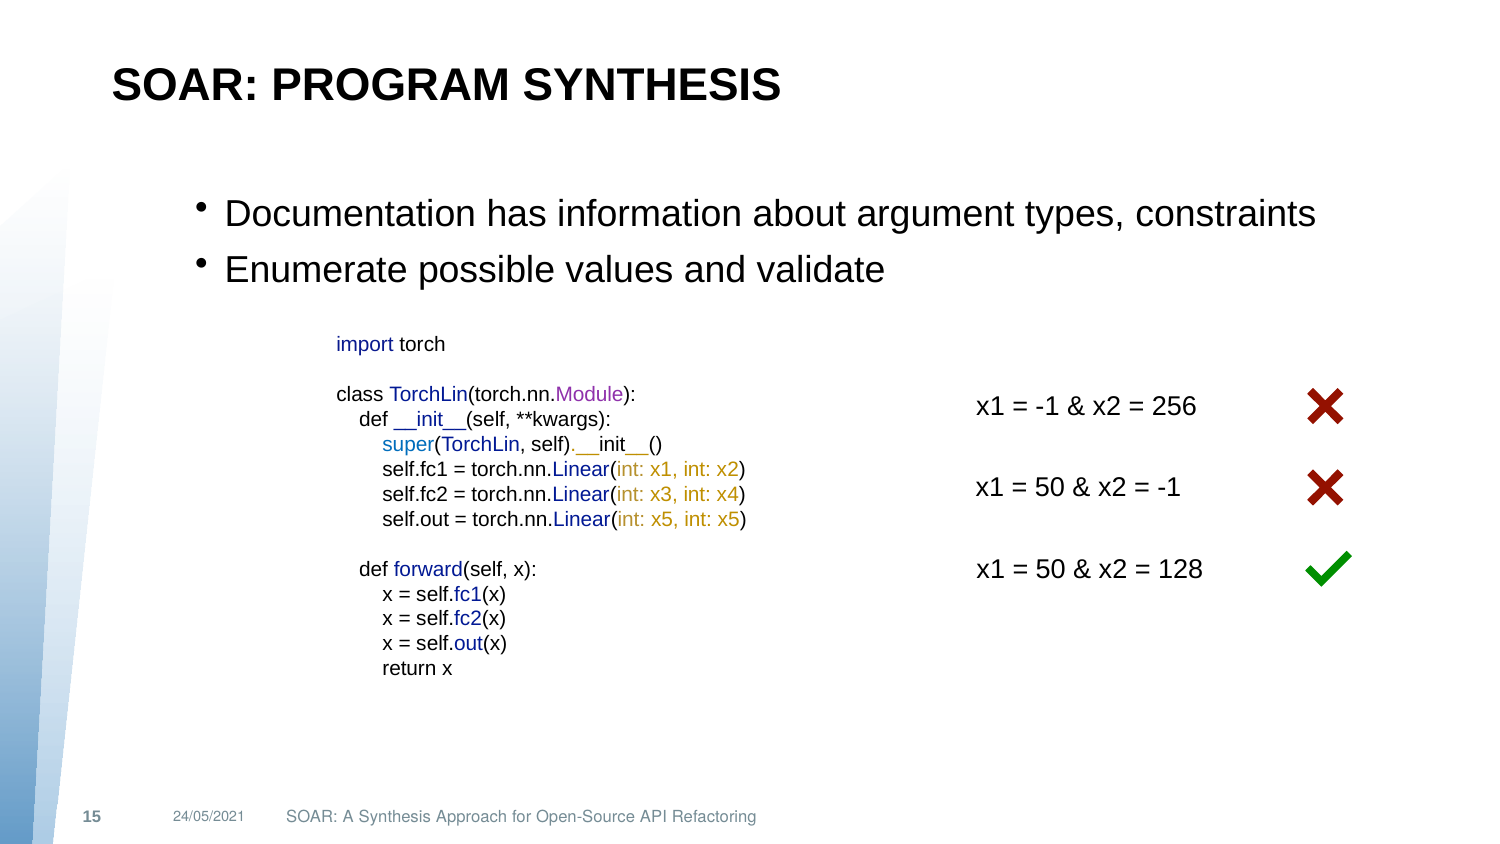

# SOAR: Program Synthesis
Documentation has information about argument types, constraints
Enumerate possible values and validate
import torch

class TorchLin(torch.nn.Module):
    def __init__(self, **kwargs):
        super(TorchLin, self).__init__()
        self.fc1 = torch.nn.Linear(int: x1, int: x2)
        self.fc2 = torch.nn.Linear(int: x3, int: x4)
        self.out = torch.nn.Linear(int: x5, int: x5)

    def forward(self, x):
        x = self.fc1(x)
        x = self.fc2(x)
        x = self.out(x)
        return x

x1 = -1 & x2 = 256

x1 = 50 & x2 = -1

x1 = 50 & x2 = 128

24/05/2021
SOAR: A Synthesis Approach for Open-Source API Refactoring
15